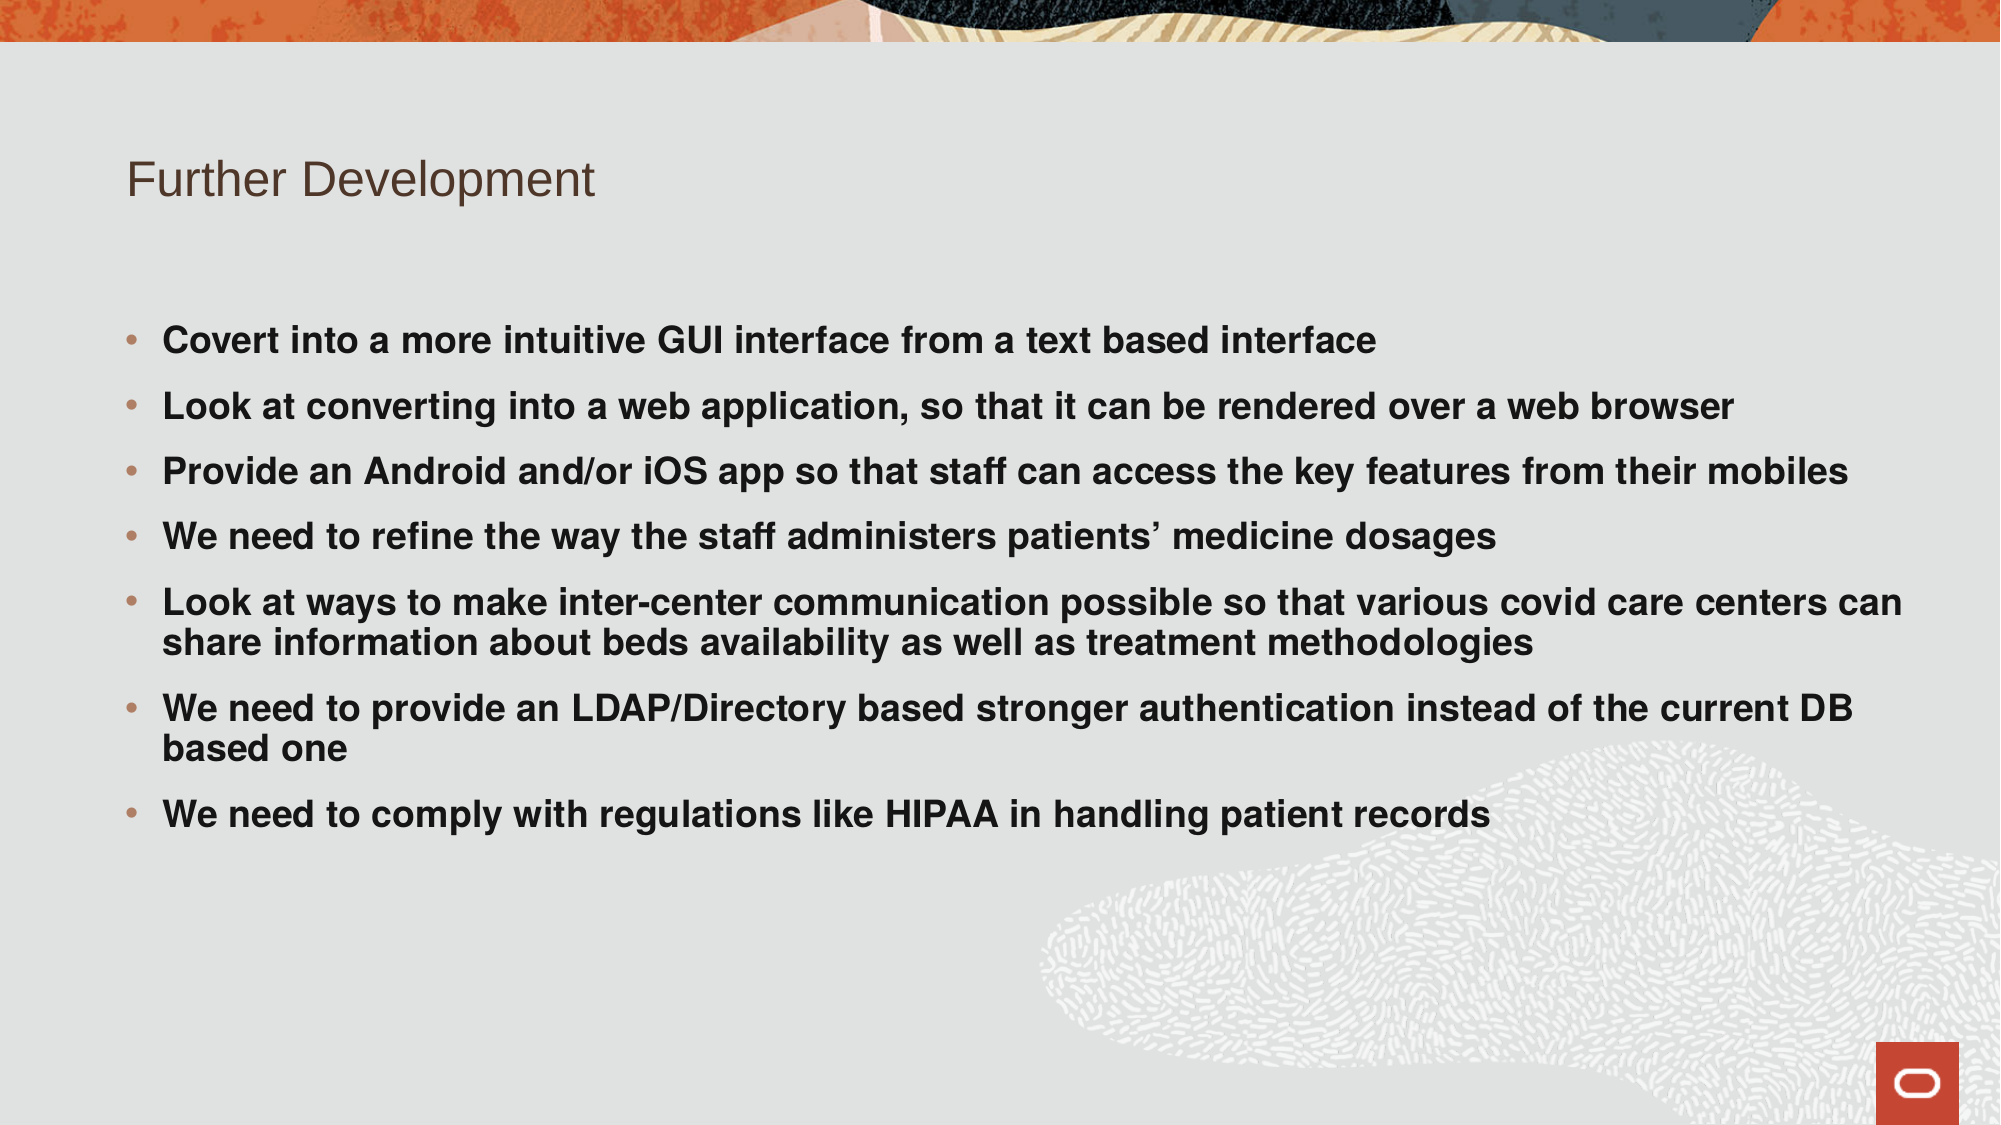

# Further Development
Covert into a more intuitive GUI interface from a text based interface
Look at converting into a web application, so that it can be rendered over a web browser
Provide an Android and/or iOS app so that staff can access the key features from their mobiles
We need to refine the way the staff administers patients’ medicine dosages
Look at ways to make inter-center communication possible so that various covid care centers can share information about beds availability as well as treatment methodologies
We need to provide an LDAP/Directory based stronger authentication instead of the current DB based one
We need to comply with regulations like HIPAA in handling patient records